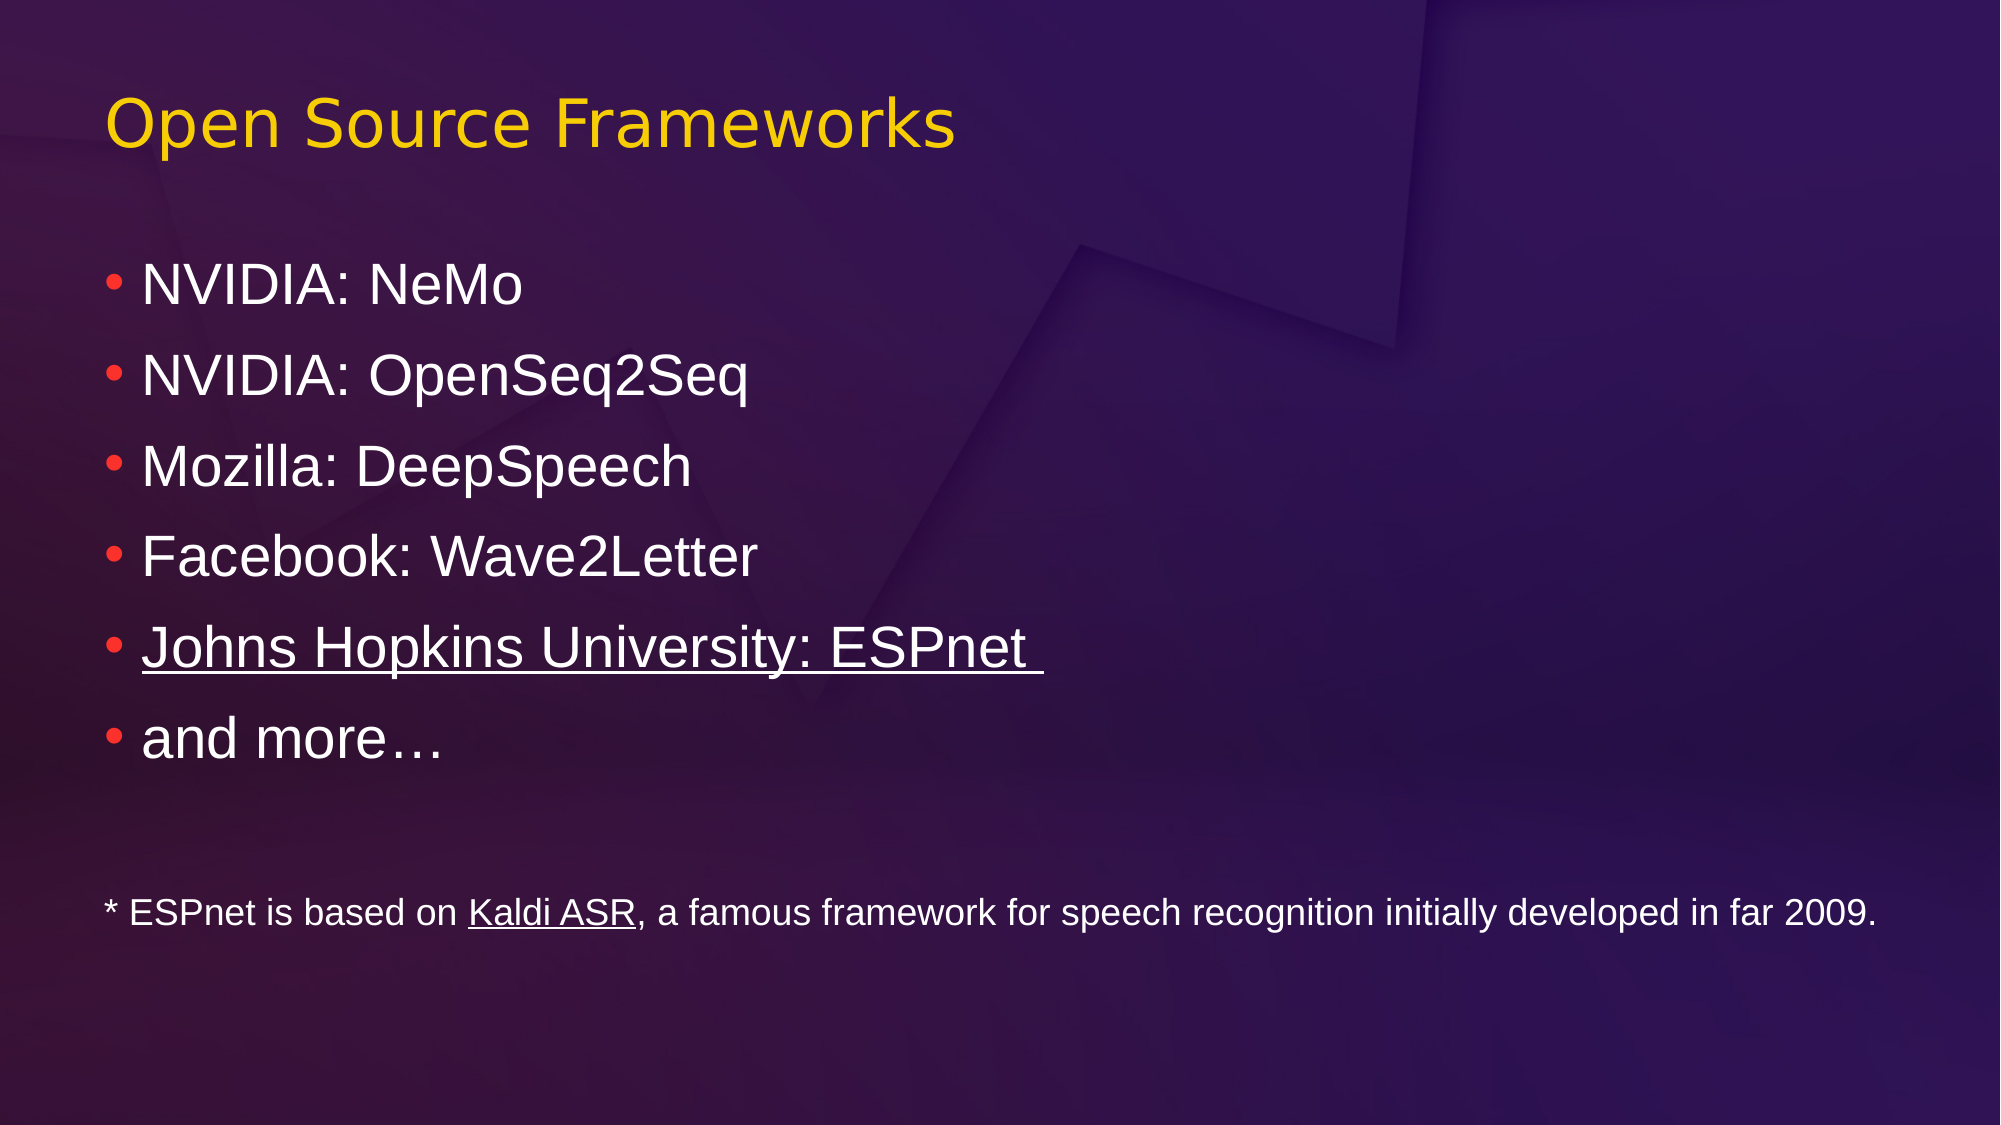

# Open Source Frameworks
NVIDIA: NeMo
NVIDIA: OpenSeq2Seq
Mozilla: DeepSpeech
Facebook: Wave2Letter
Johns Hopkins University: ESPnet
and more…

* ESPnet is based on Kaldi ASR, a famous framework for speech recognition initially developed in far 2009.